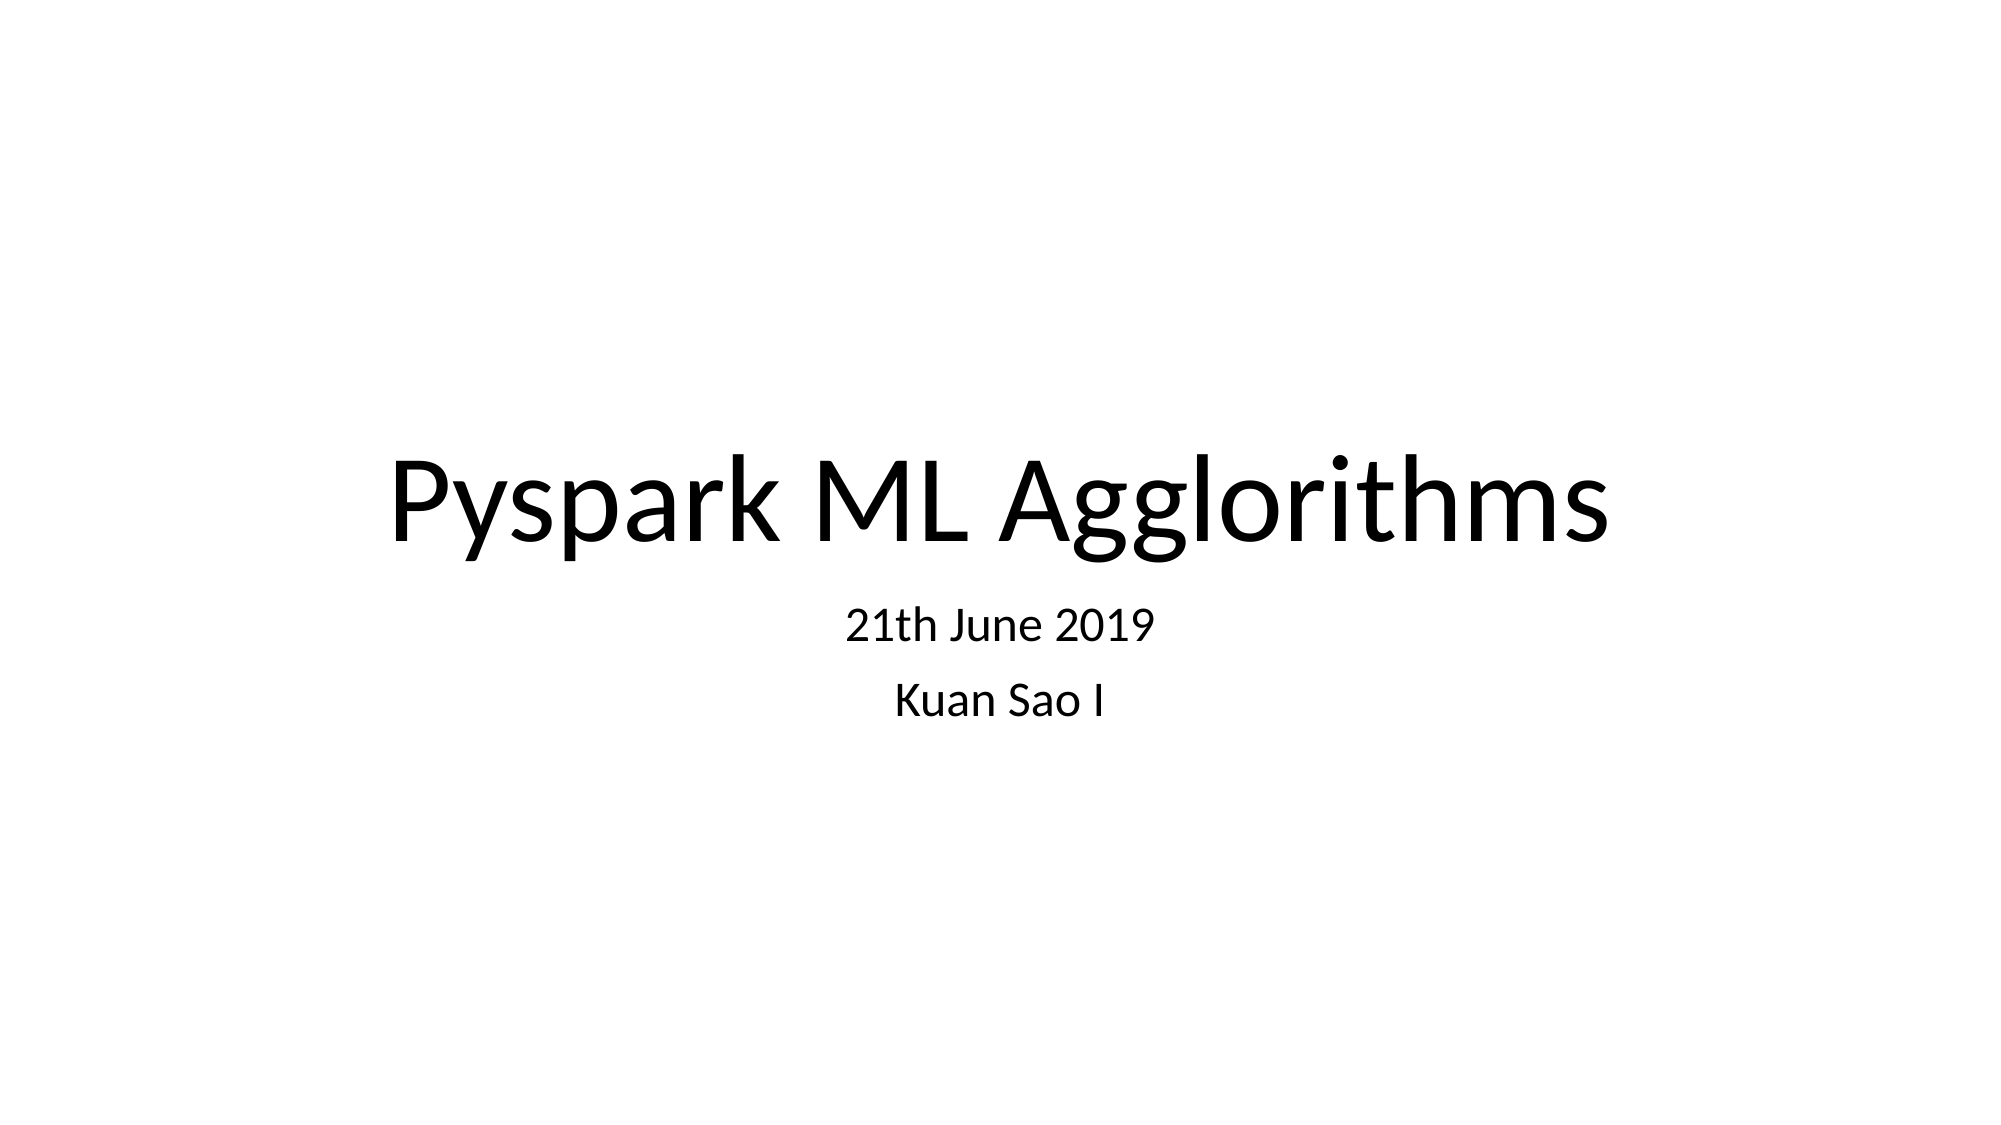

# Pyspark ML Agglorithms
21th June 2019
Kuan Sao I